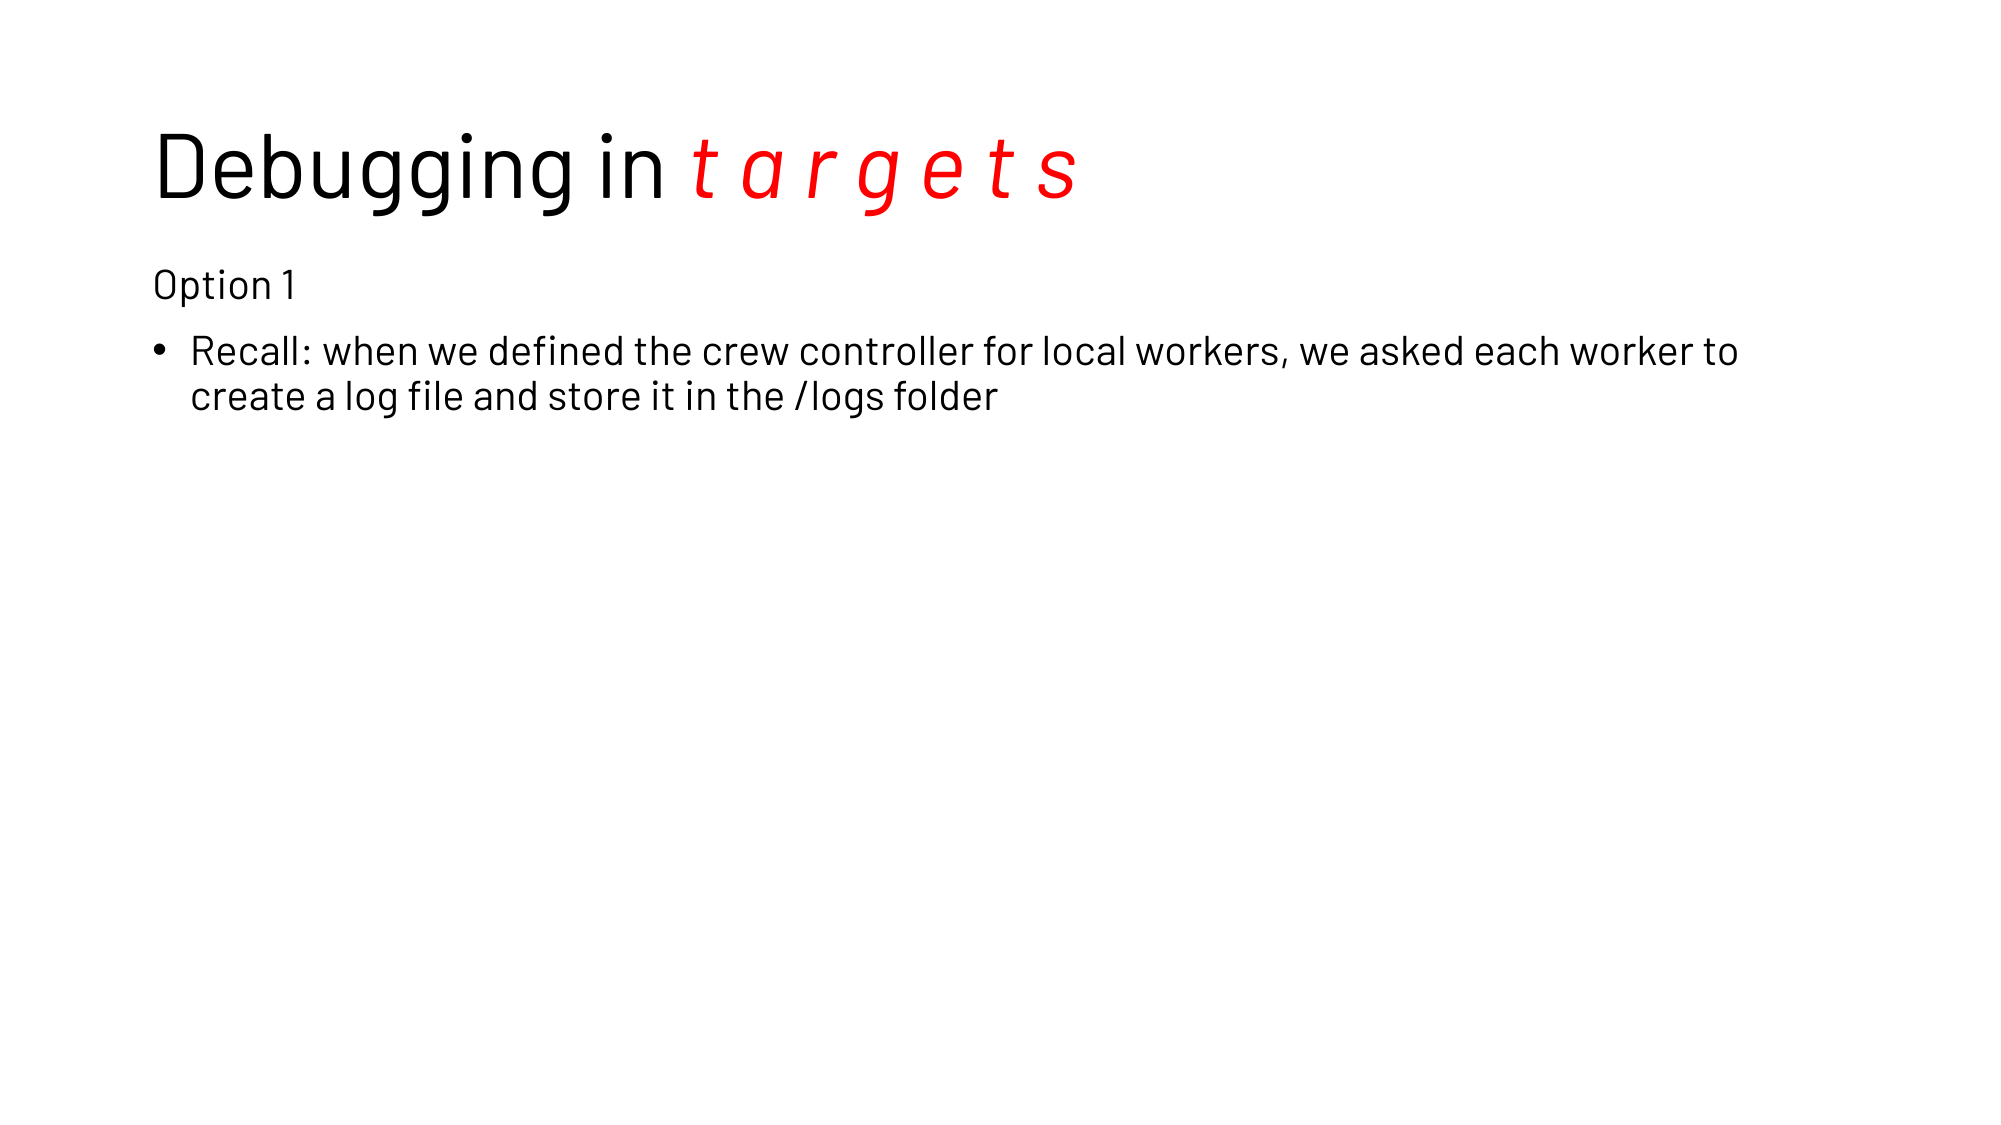

# Debugging in t a r g e t s
Option 1
Recall: when we defined the crew controller for local workers, we asked each worker to create a log file and store it in the /logs folder